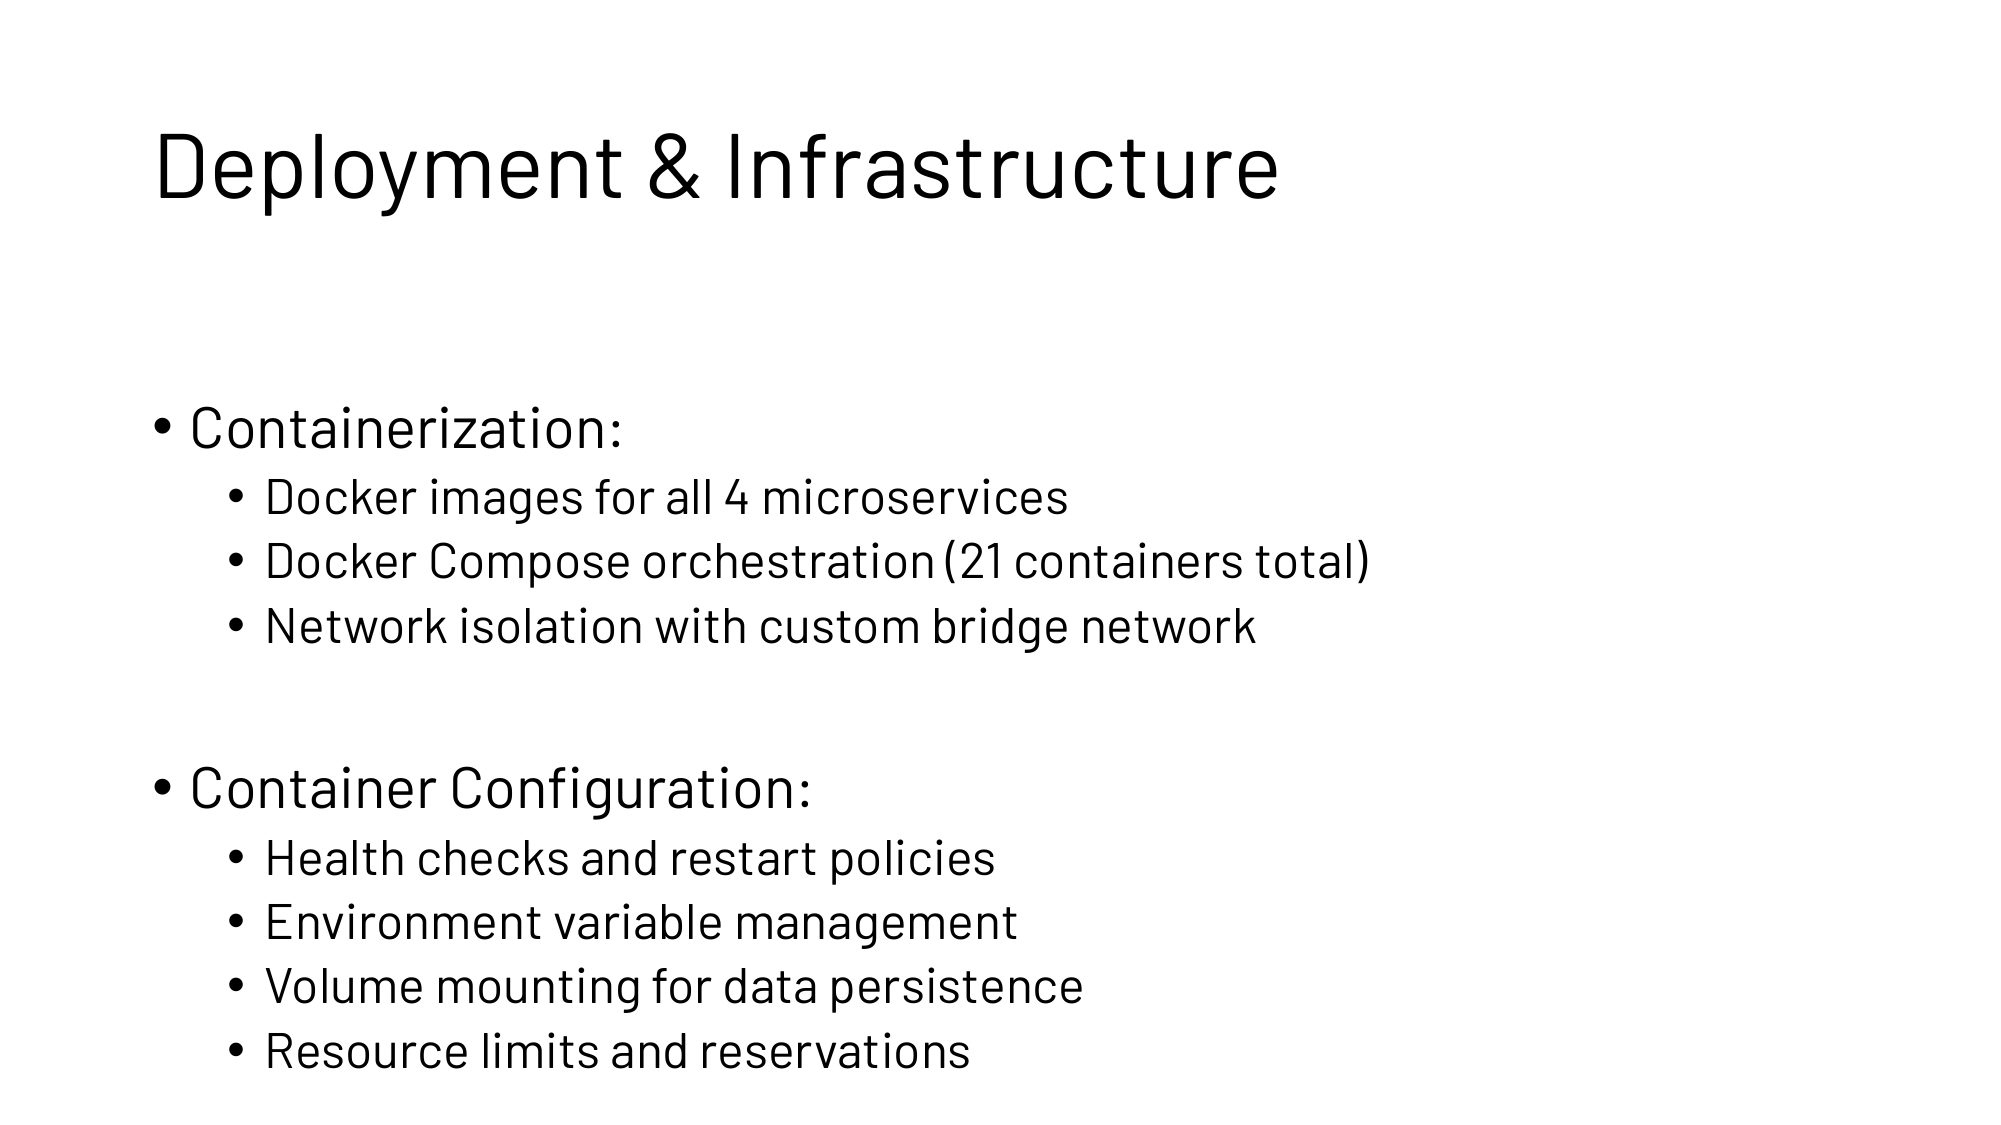

# Deployment & Infrastructure

Containerization:
Docker images for all 4 microservices
Docker Compose orchestration (21 containers total)
Network isolation with custom bridge network

Container Configuration:
Health checks and restart policies
Environment variable management
Volume mounting for data persistence
Resource limits and reservations

Services Deployed:
4 Microservices (Auth, User, Game, Tournament)
Nginx API Gateway with ModSecurity
HashiCorp Vault (Secrets Management)
Hardhat Node (Local Blockchain)
Elasticsearch (Logging)
Kibana (Log Visualization)
Prometheus (Metrics)
Grafana (Dashboards)
Filebeat (Log Shipping)

Startup Time: < 30 seconds for full stack